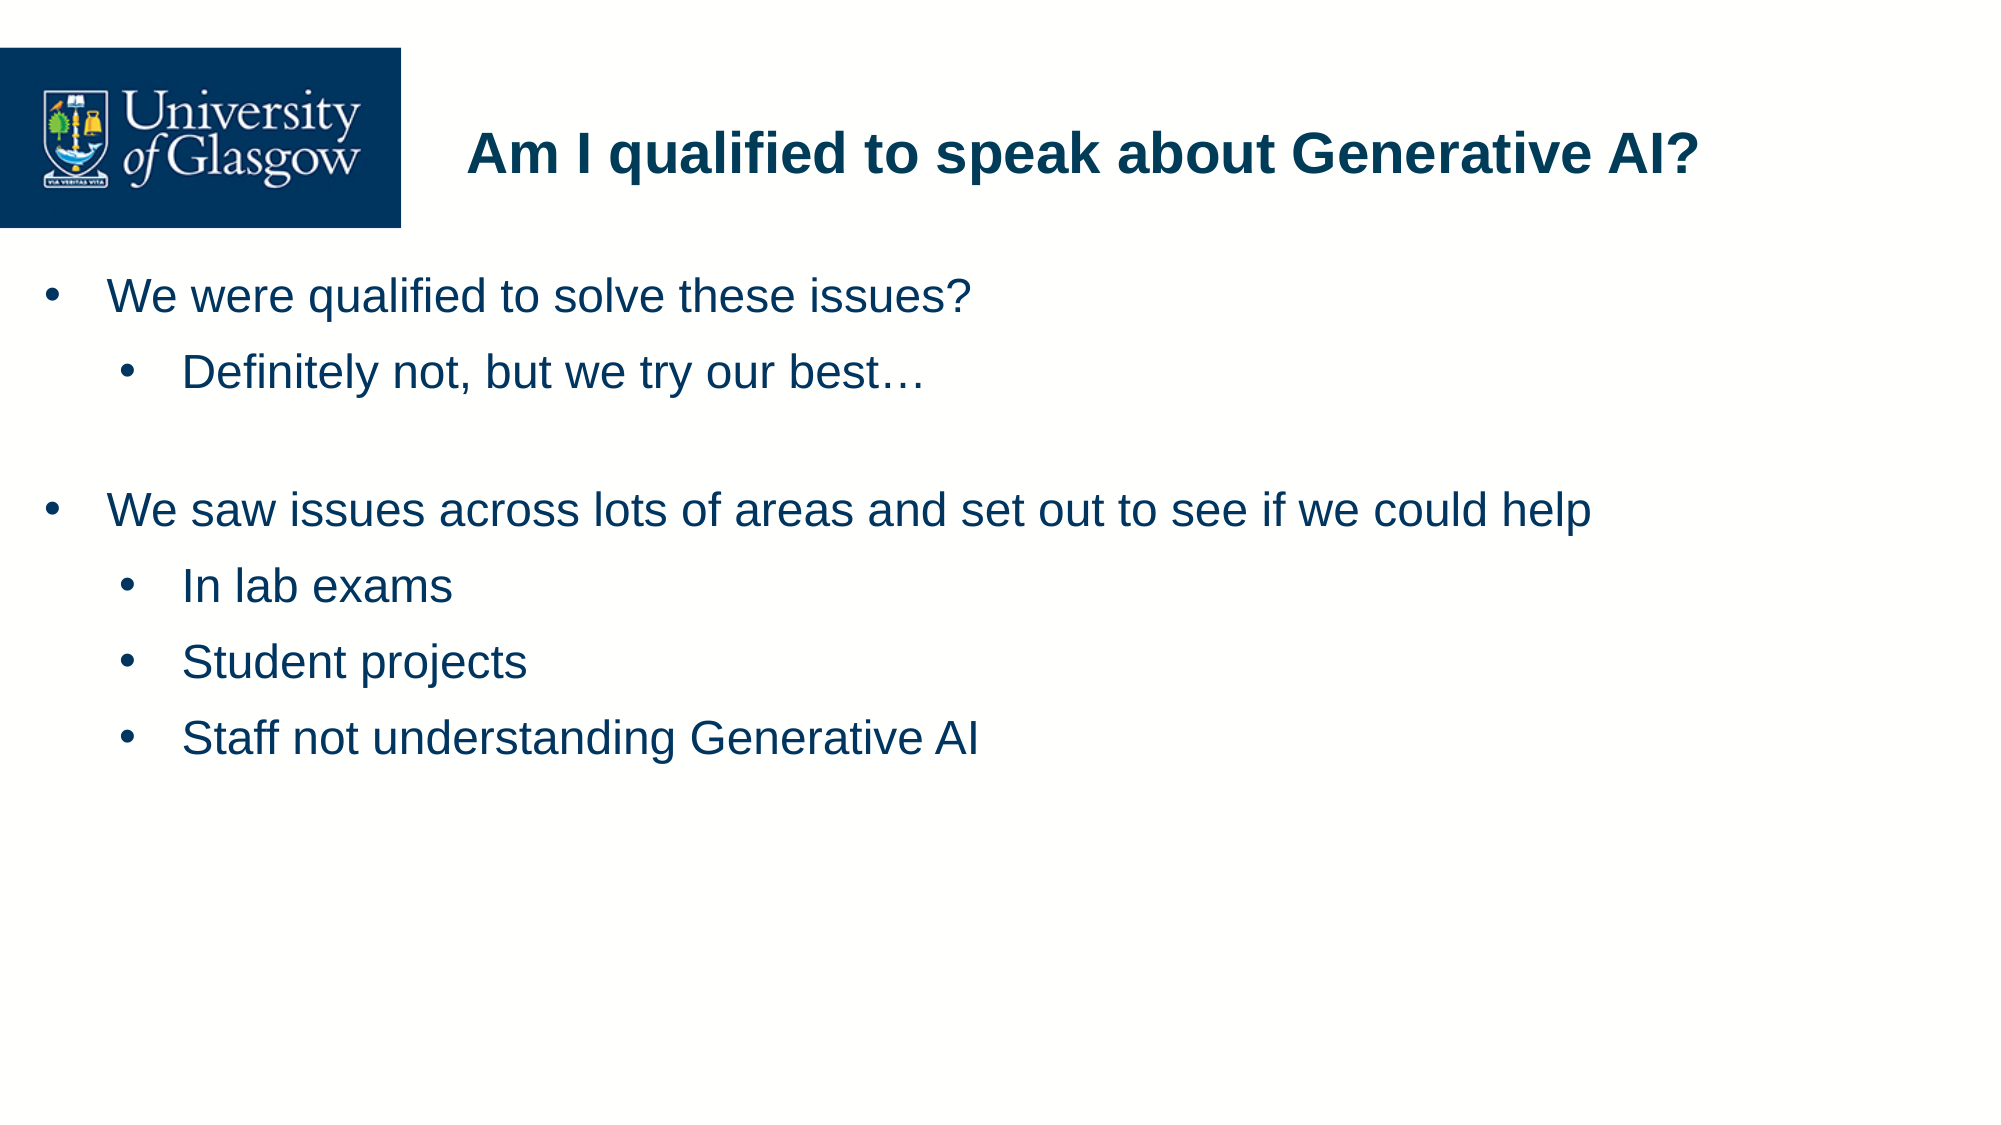

# Am I qualified to speak about Generative AI?
We were qualified to solve these issues?
Definitely not, but we try our best…

We saw issues across lots of areas and set out to see if we could help
In lab exams
Student projects
Staff not understanding Generative AI